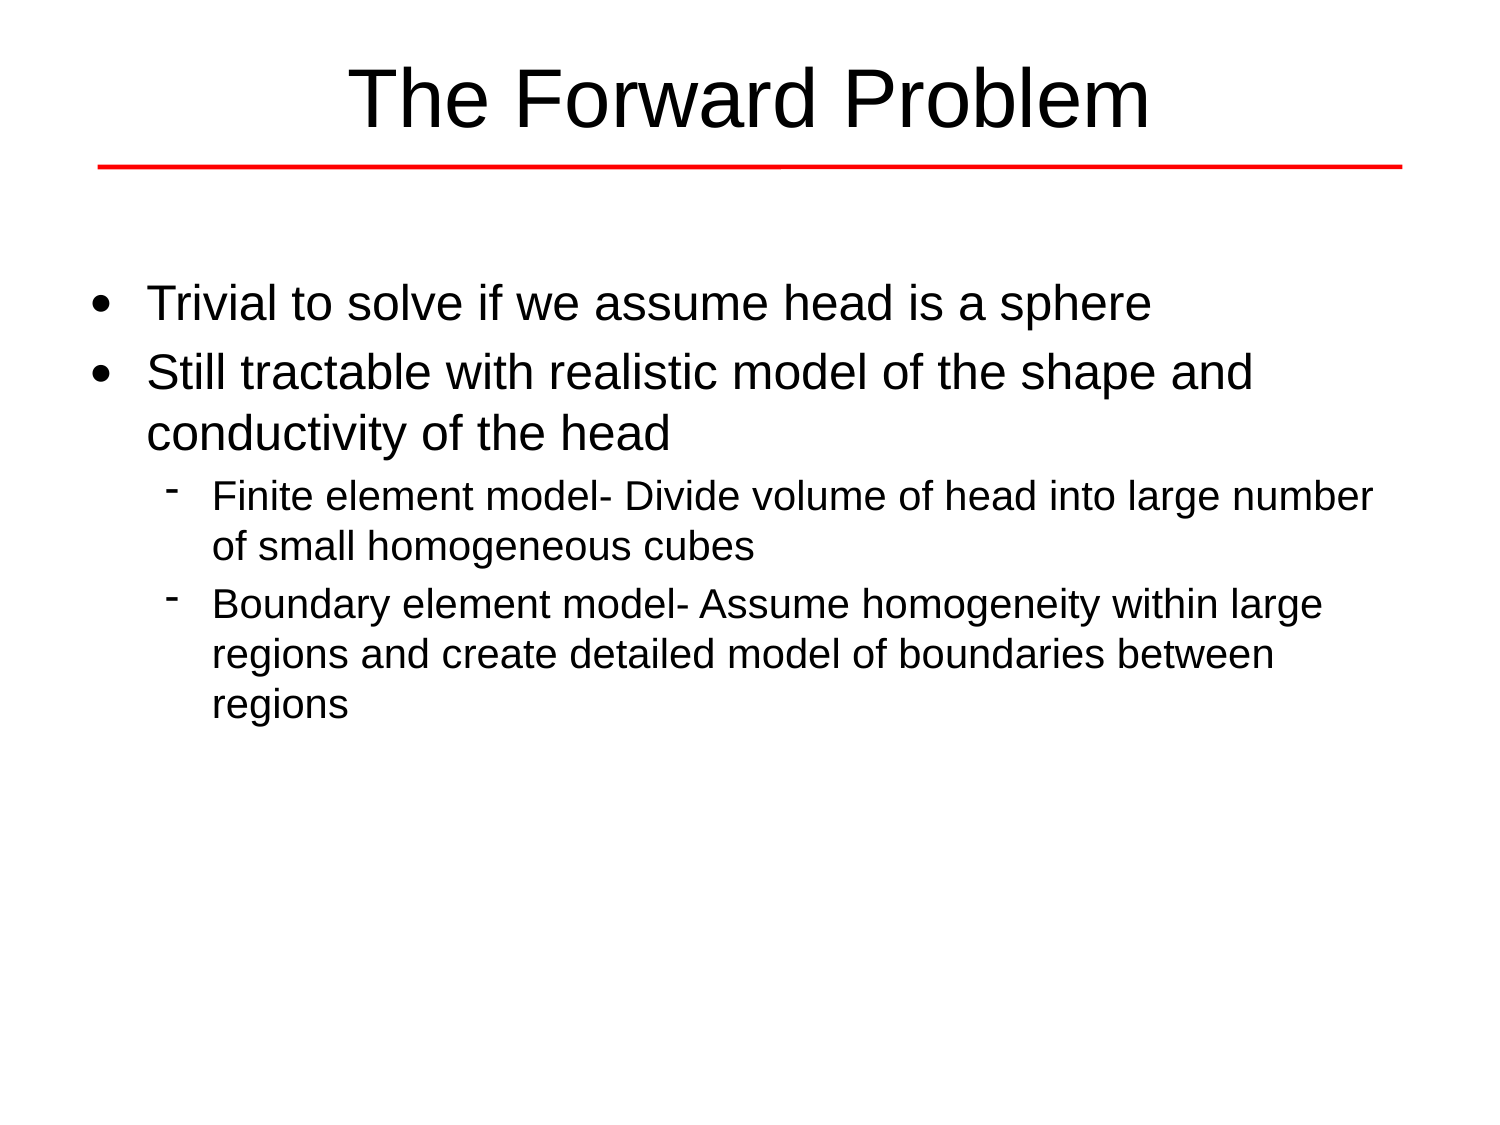

# The Forward Problem

Trivial to solve if we assume head is a sphere
Still tractable with realistic model of the shape and conductivity of the head
Finite element model- Divide volume of head into large number of small homogeneous cubes
Boundary element model- Assume homogeneity within large regions and create detailed model of boundaries between regions